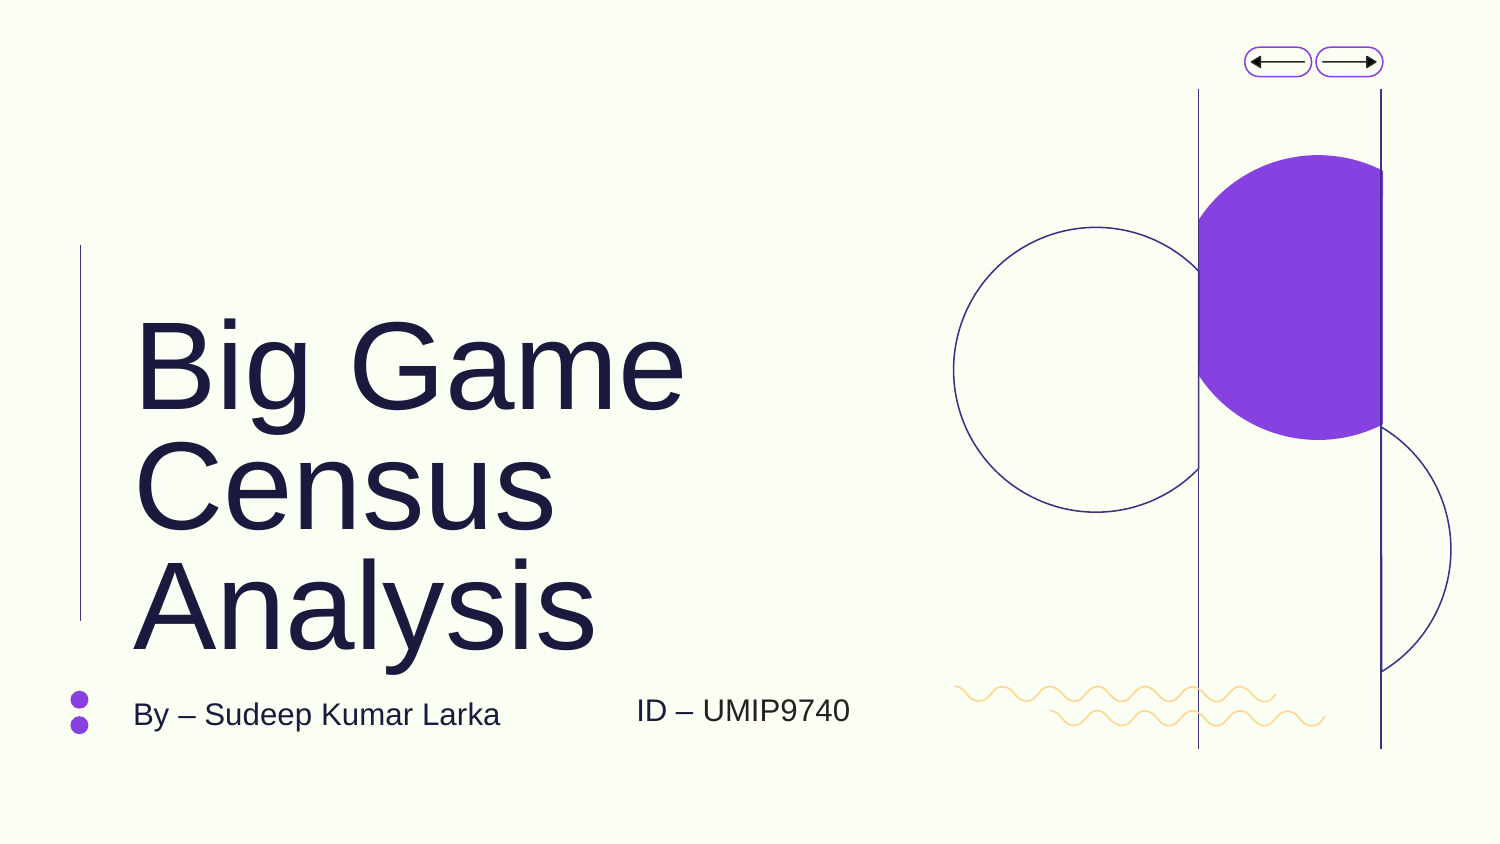

# Big Game Census Analysis

ID – UMIP9740
By – Sudeep Kumar Larka